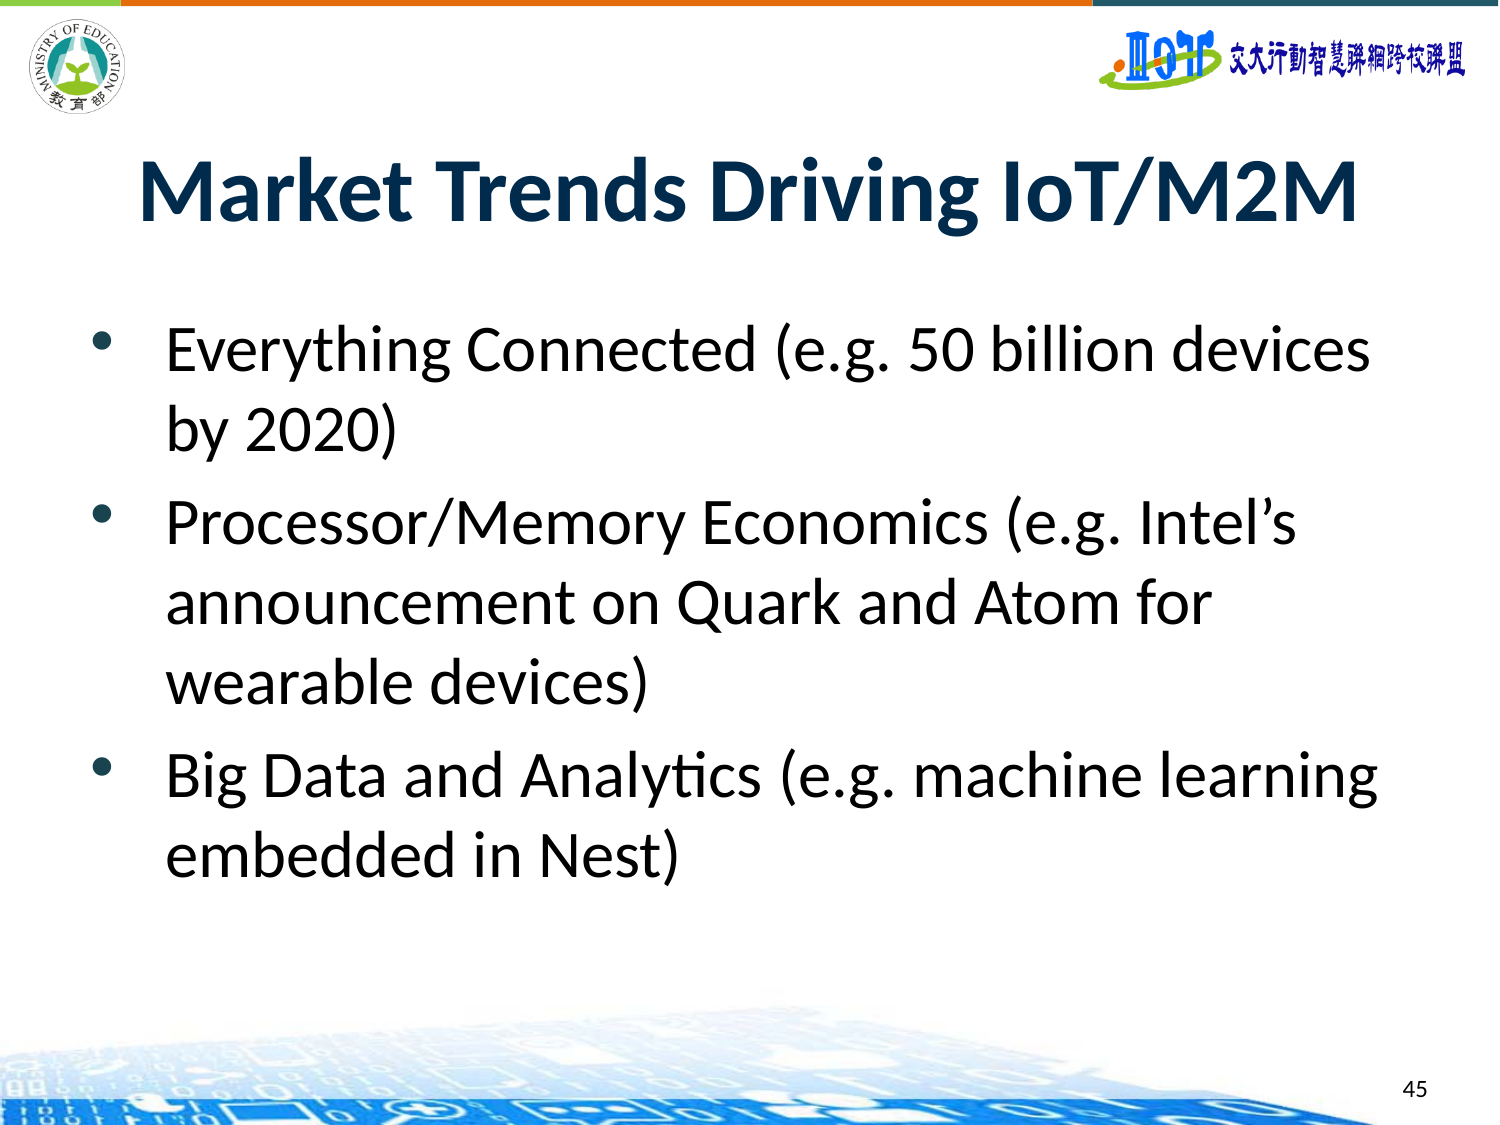

# Market Trends Driving IoT/M2M
Everything Connected (e.g. 50 billion devices by 2020)
Processor/Memory Economics (e.g. Intel’s announcement on Quark and Atom for wearable devices)
Big Data and Analytics (e.g. machine learning embedded in Nest)

45